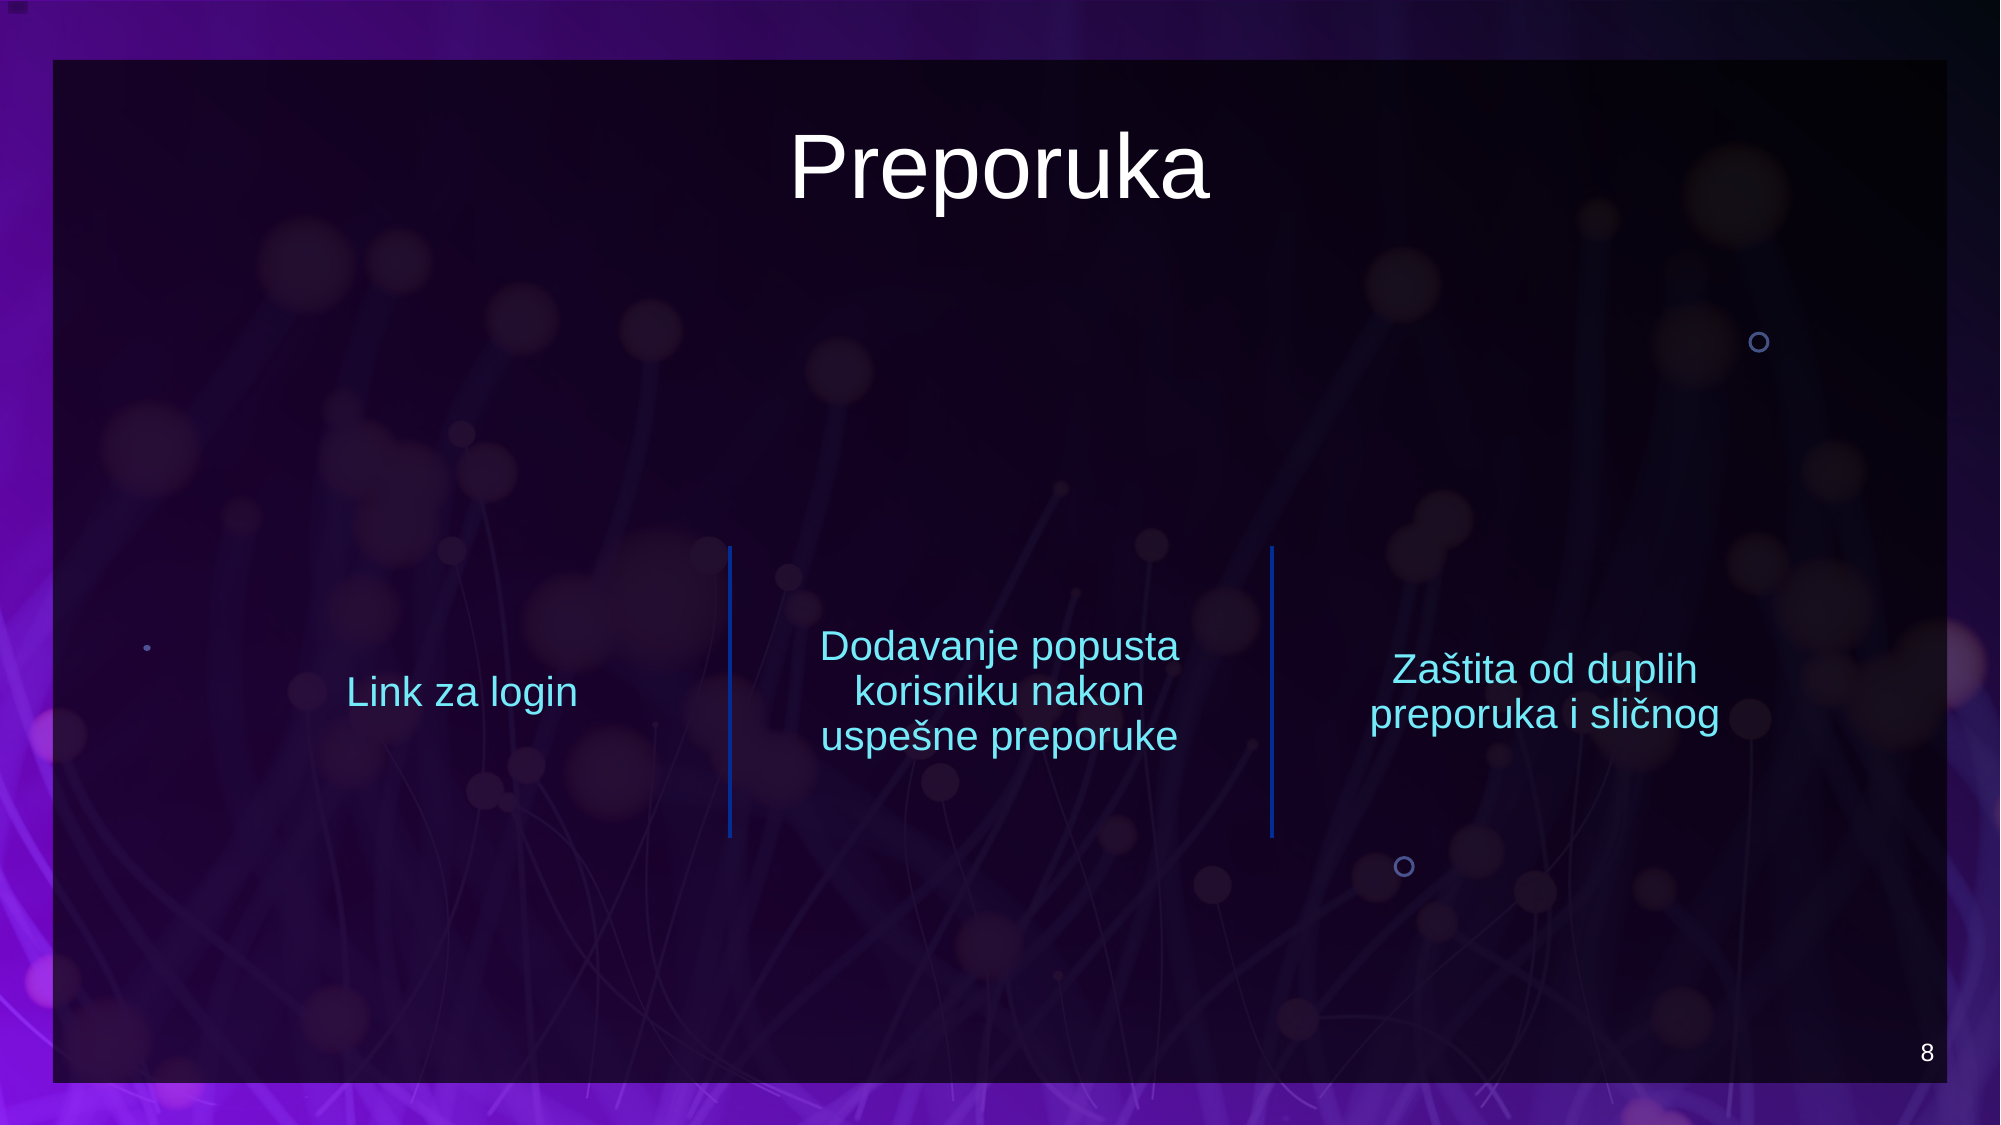

# Preporuka

Dodavanje popusta korisniku nakon uspešne preporuke
Link za login
Zaštita od duplih preporuka i sličnog
8